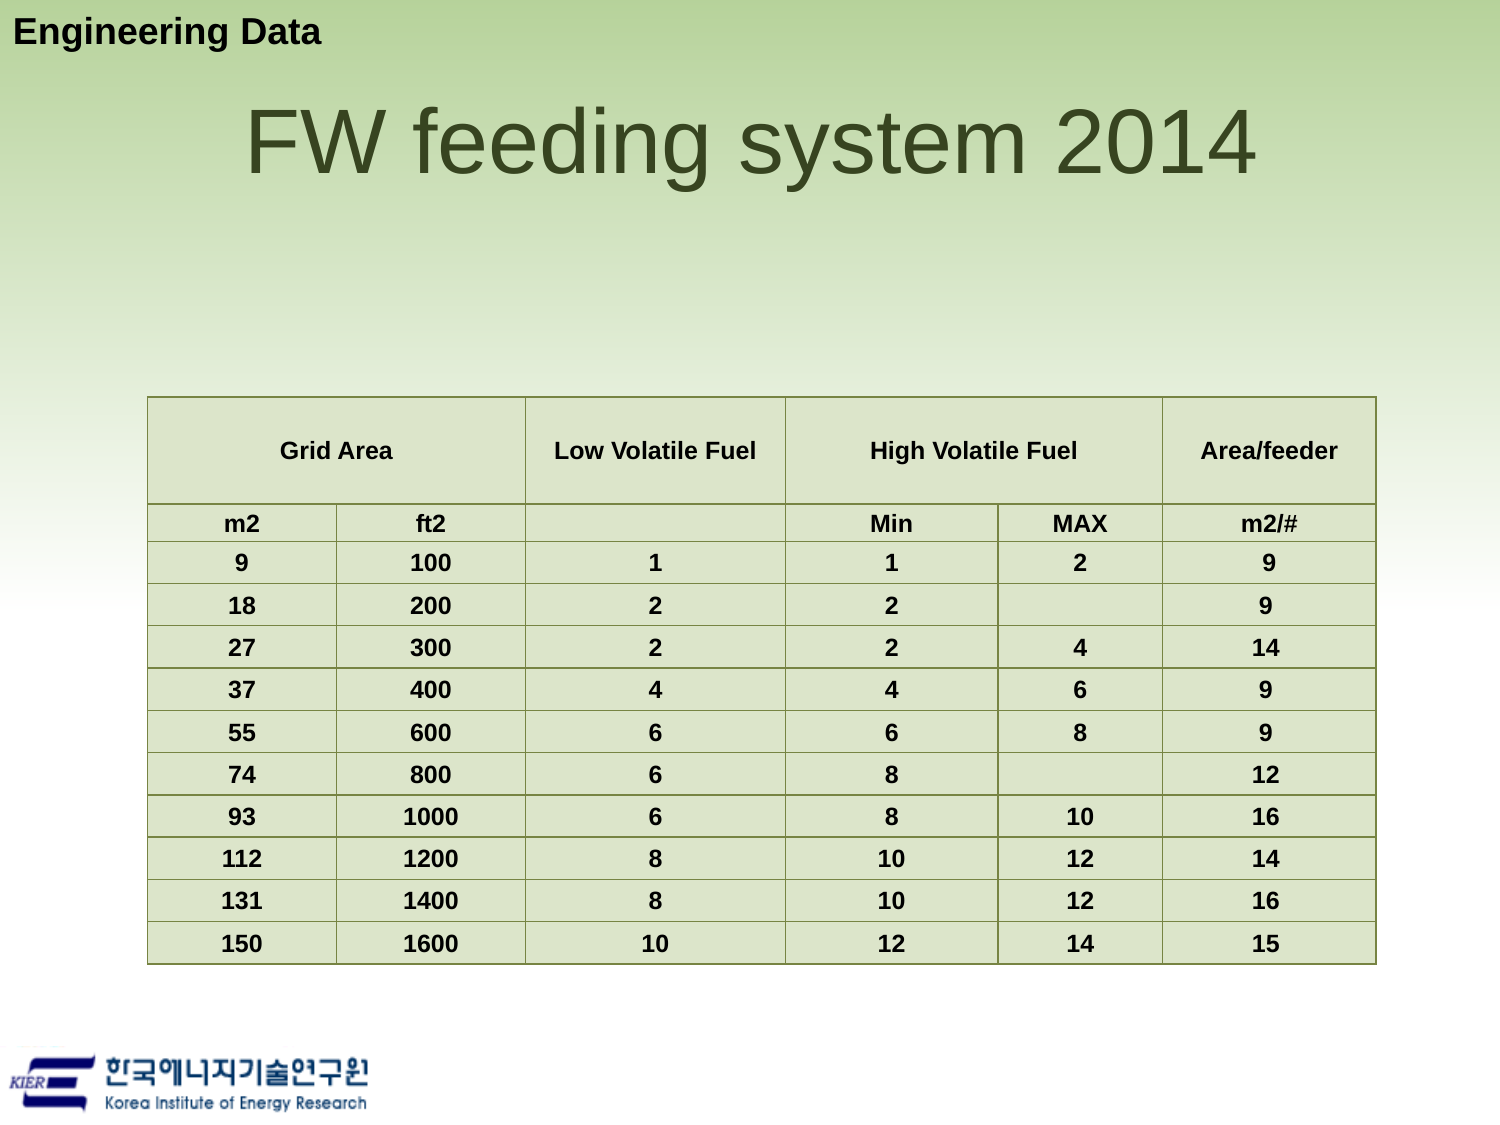

Engineering Data
# FW feeding system 2014
| Grid Area |  | Low Volatile Fuel | High Volatile Fuel |  | Area/feeder |
| --- | --- | --- | --- | --- | --- |
| m2 | ft2 |  | Min | MAX | m2/# |
| 9 | 100 | 1 | 1 | 2 | 9 |
| 18 | 200 | 2 | 2 |  | 9 |
| 27 | 300 | 2 | 2 | 4 | 14 |
| 37 | 400 | 4 | 4 | 6 | 9 |
| 55 | 600 | 6 | 6 | 8 | 9 |
| 74 | 800 | 6 | 8 |  | 12 |
| 93 | 1000 | 6 | 8 | 10 | 16 |
| 112 | 1200 | 8 | 10 | 12 | 14 |
| 131 | 1400 | 8 | 10 | 12 | 16 |
| 150 | 1600 | 10 | 12 | 14 | 15 |